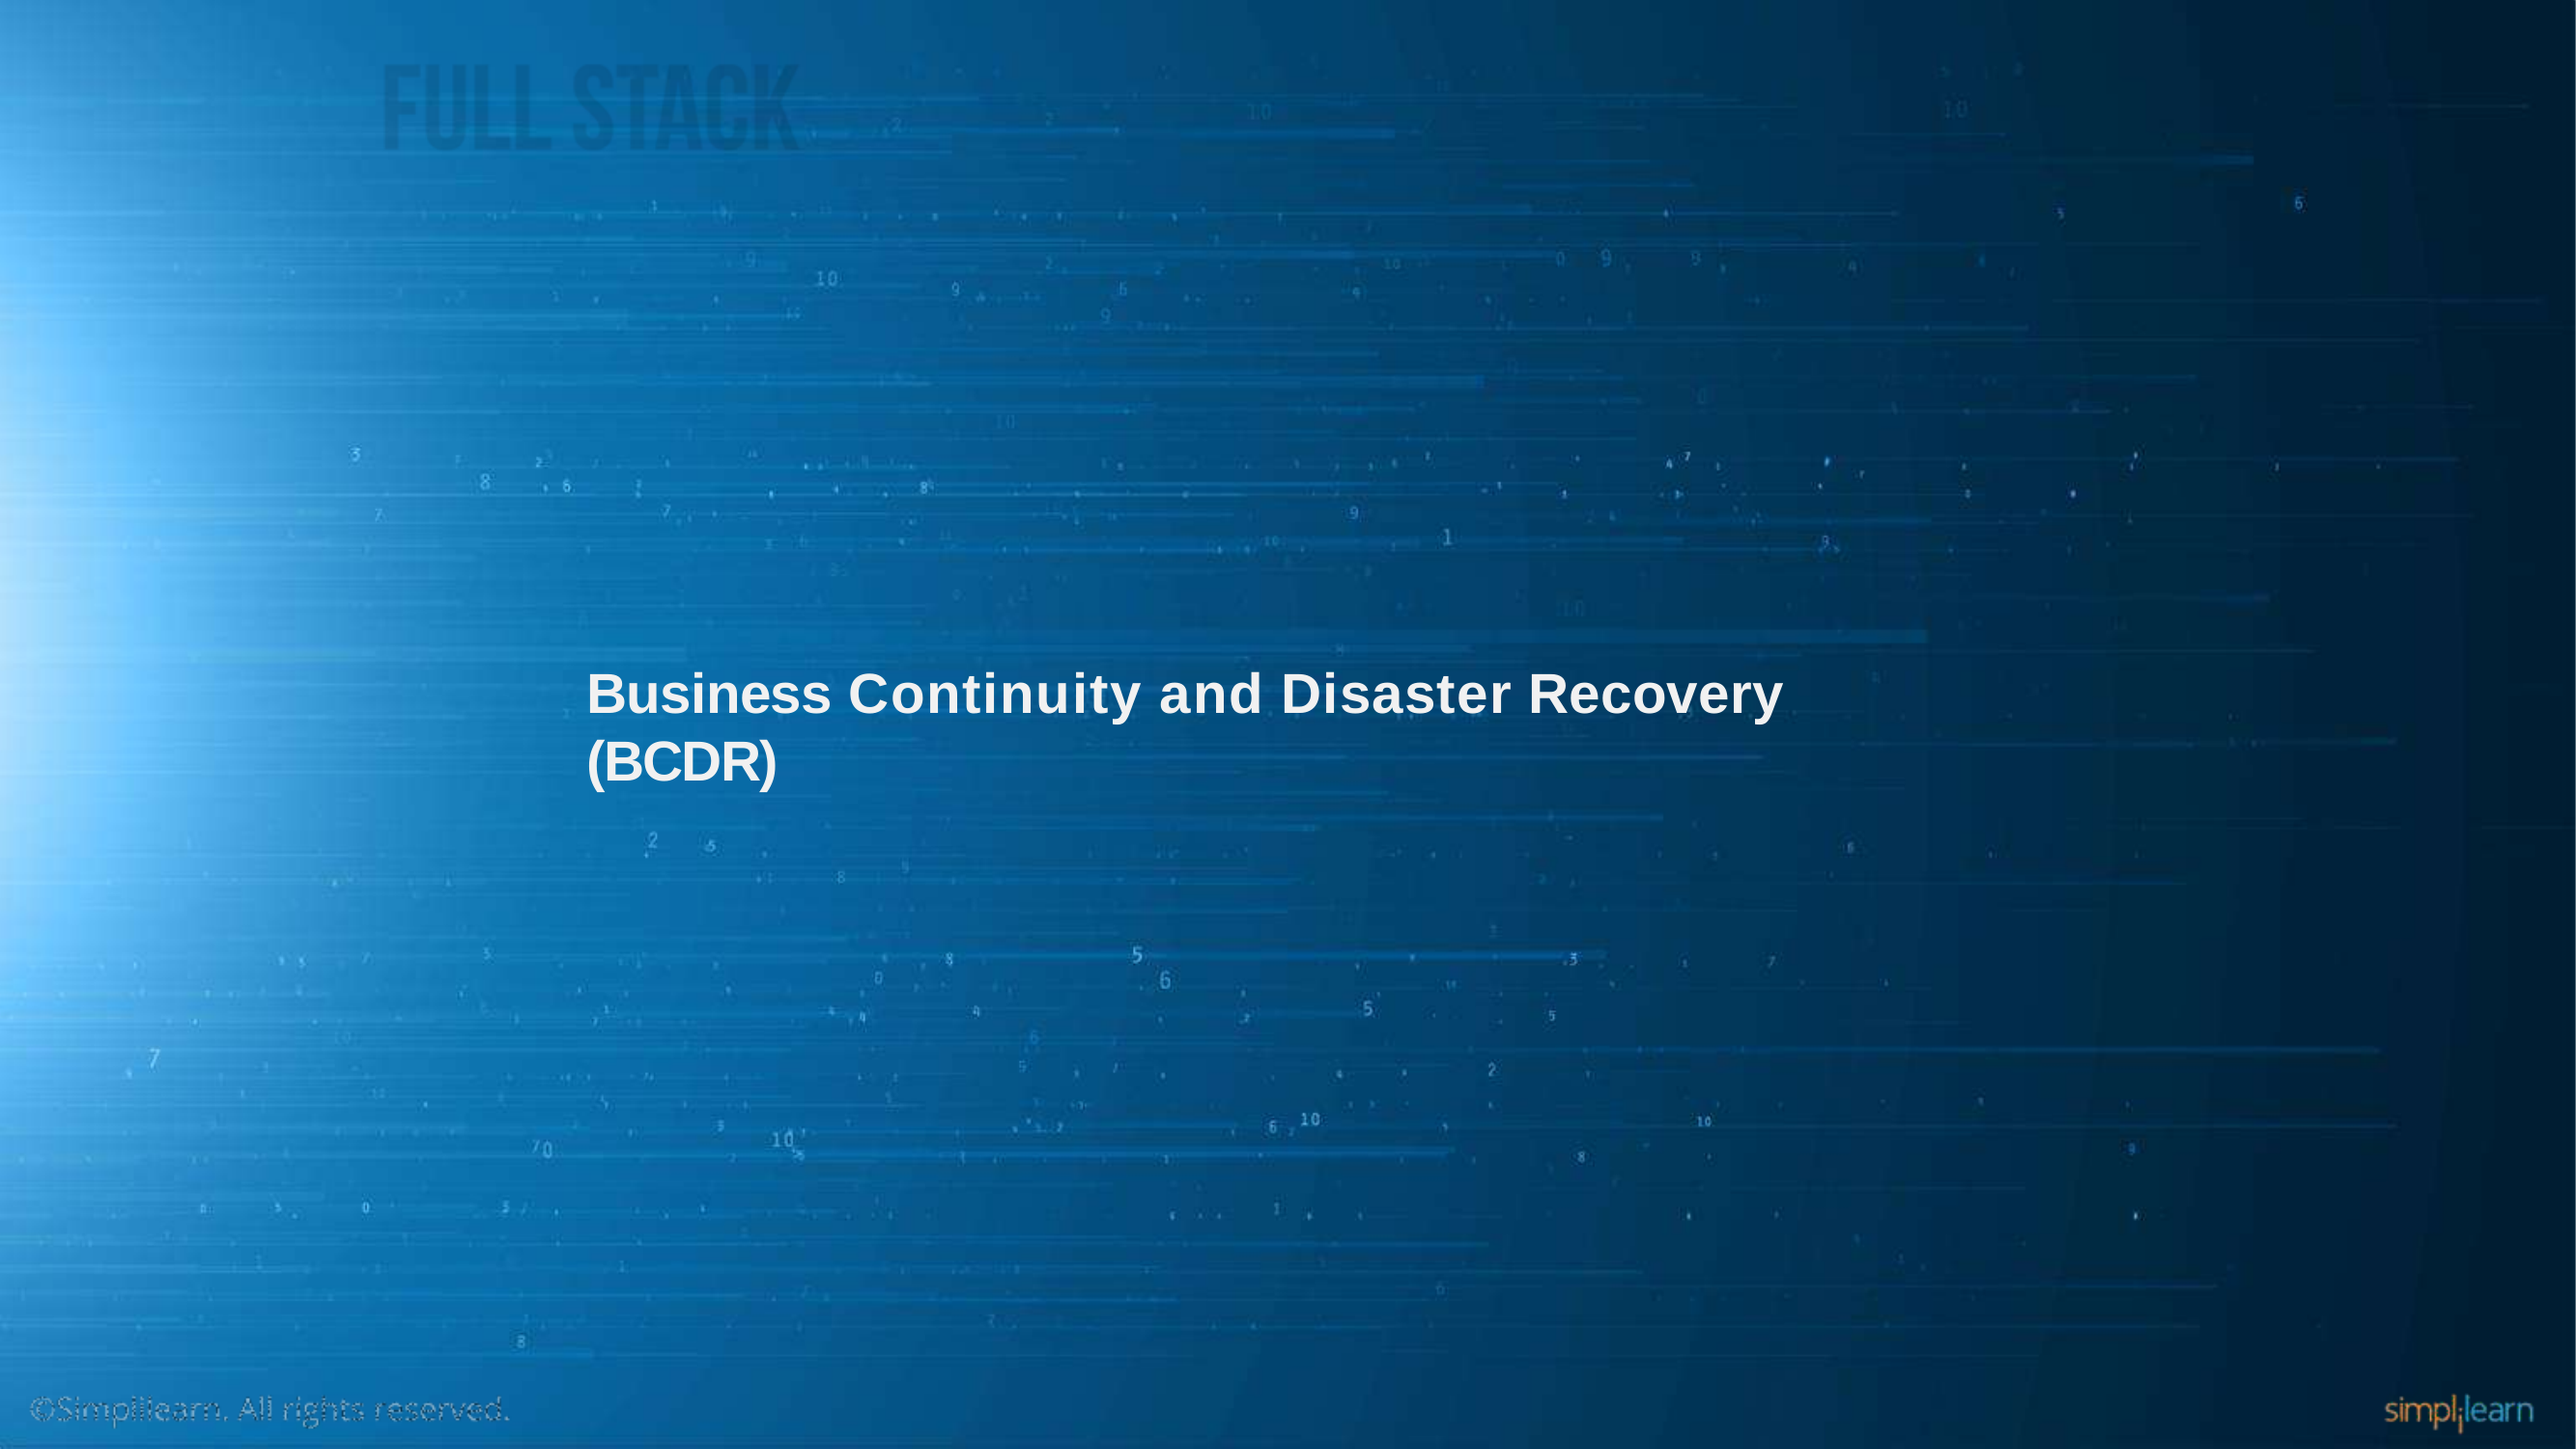

# Business Continuity and Disaster Recovery (BCDR)